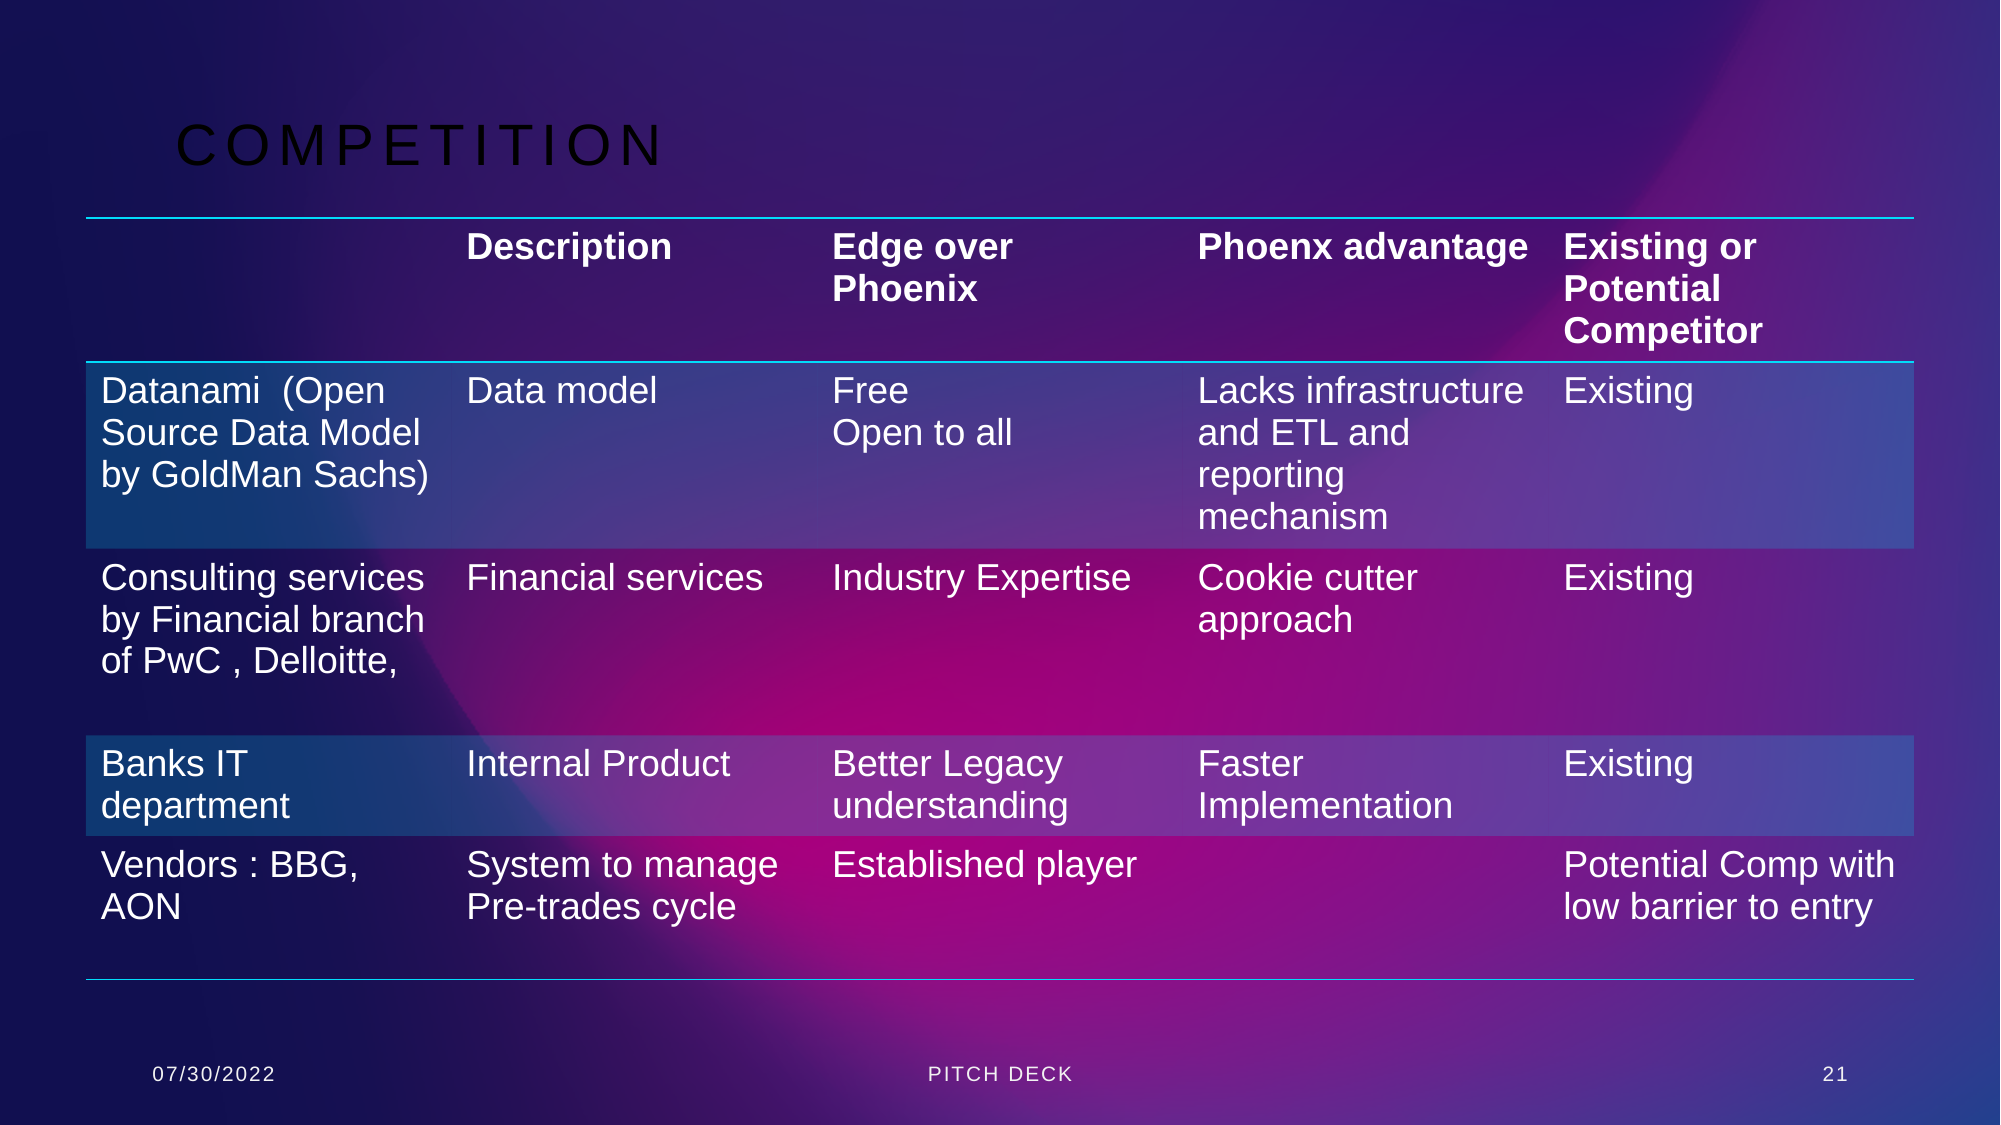

# Competition
|  | Description | Edge over Phoenix | Phoenx advantage | Existing or Potential Competitor |
| --- | --- | --- | --- | --- |
| Datanami (Open Source Data Model by GoldMan Sachs) | Data model | Free Open to all | Lacks infrastructure and ETL and reporting mechanism | Existing |
| Consulting services by Financial branch of PwC , Delloitte, | Financial services | Industry Expertise | Cookie cutter approach | Existing |
| Banks IT department | Internal Product | Better Legacy understanding | Faster Implementation | Existing |
| Vendors : BBG, AON | System to manage Pre-trades cycle | Established player |  | Potential Comp with low barrier to entry |
07/30/2022
PITCH DECK
21